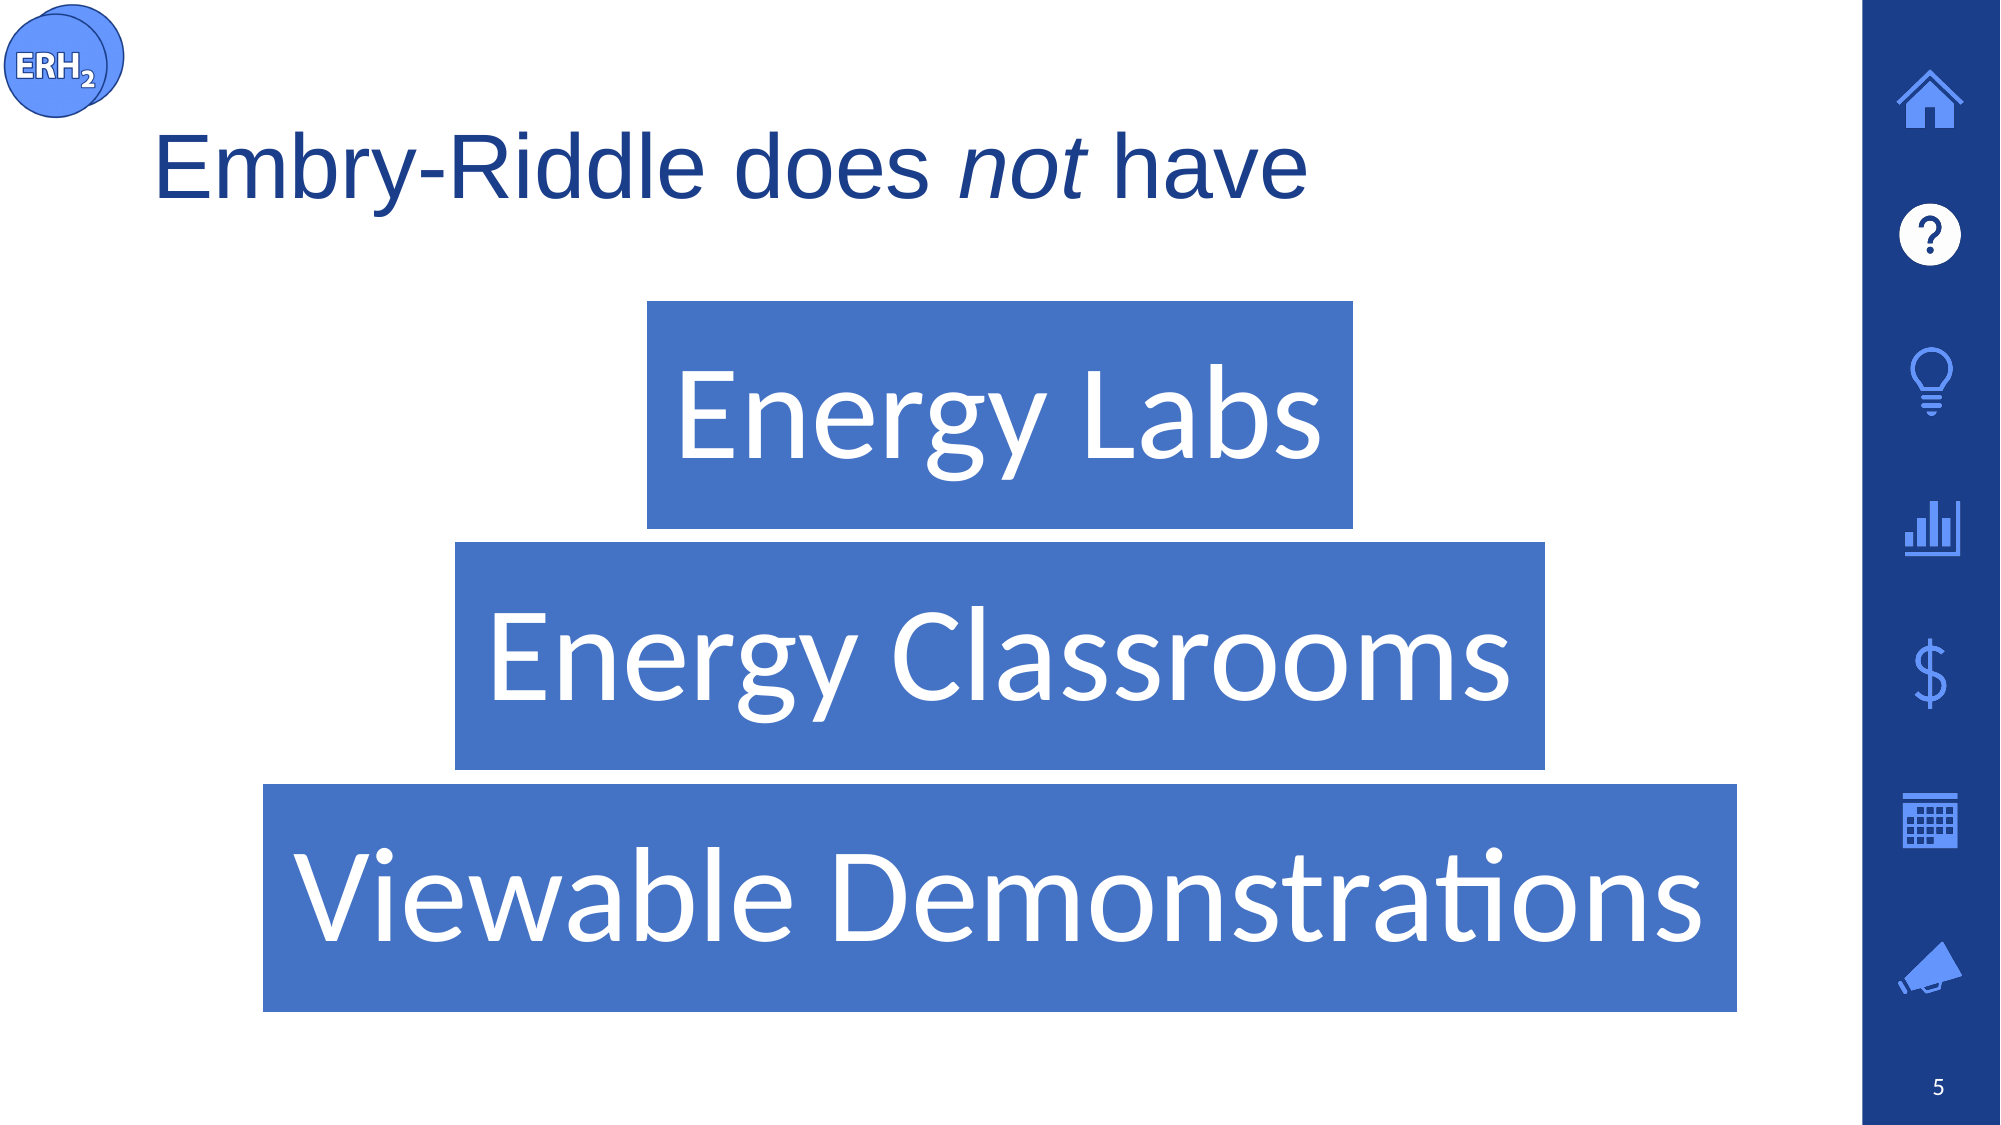

# Embry-Riddle does not have
Energy Labs
Energy Classrooms
Viewable Demonstrations